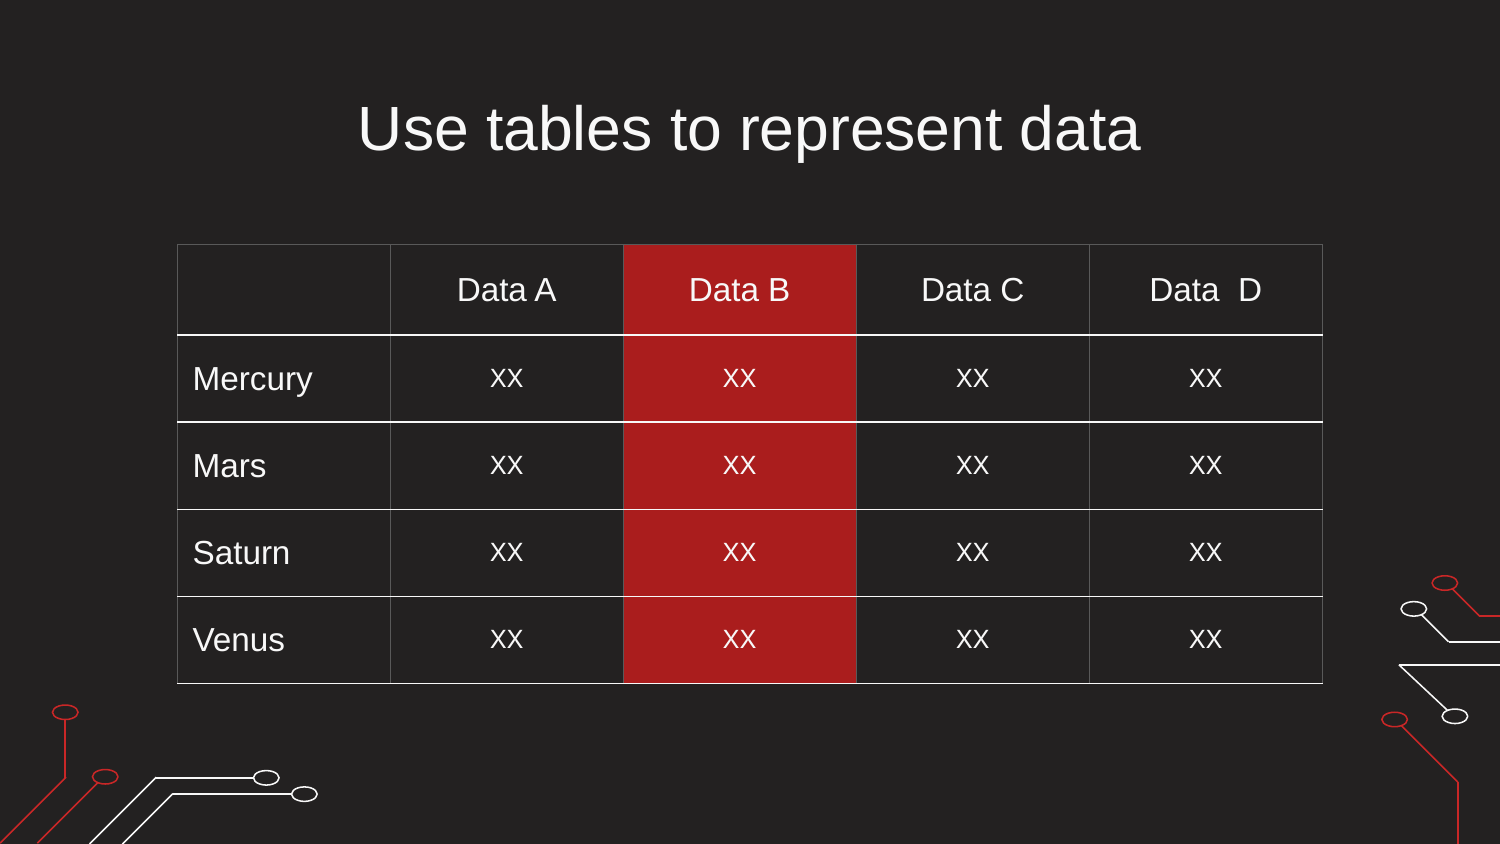

# Use tables to represent data
|  | Data A | Data B | Data C | Data D |
| --- | --- | --- | --- | --- |
| Mercury | XX | XX | XX | XX |
| Mars | XX | XX | XX | XX |
| Saturn | XX | XX | XX | XX |
| Venus | XX | XX | XX | XX |